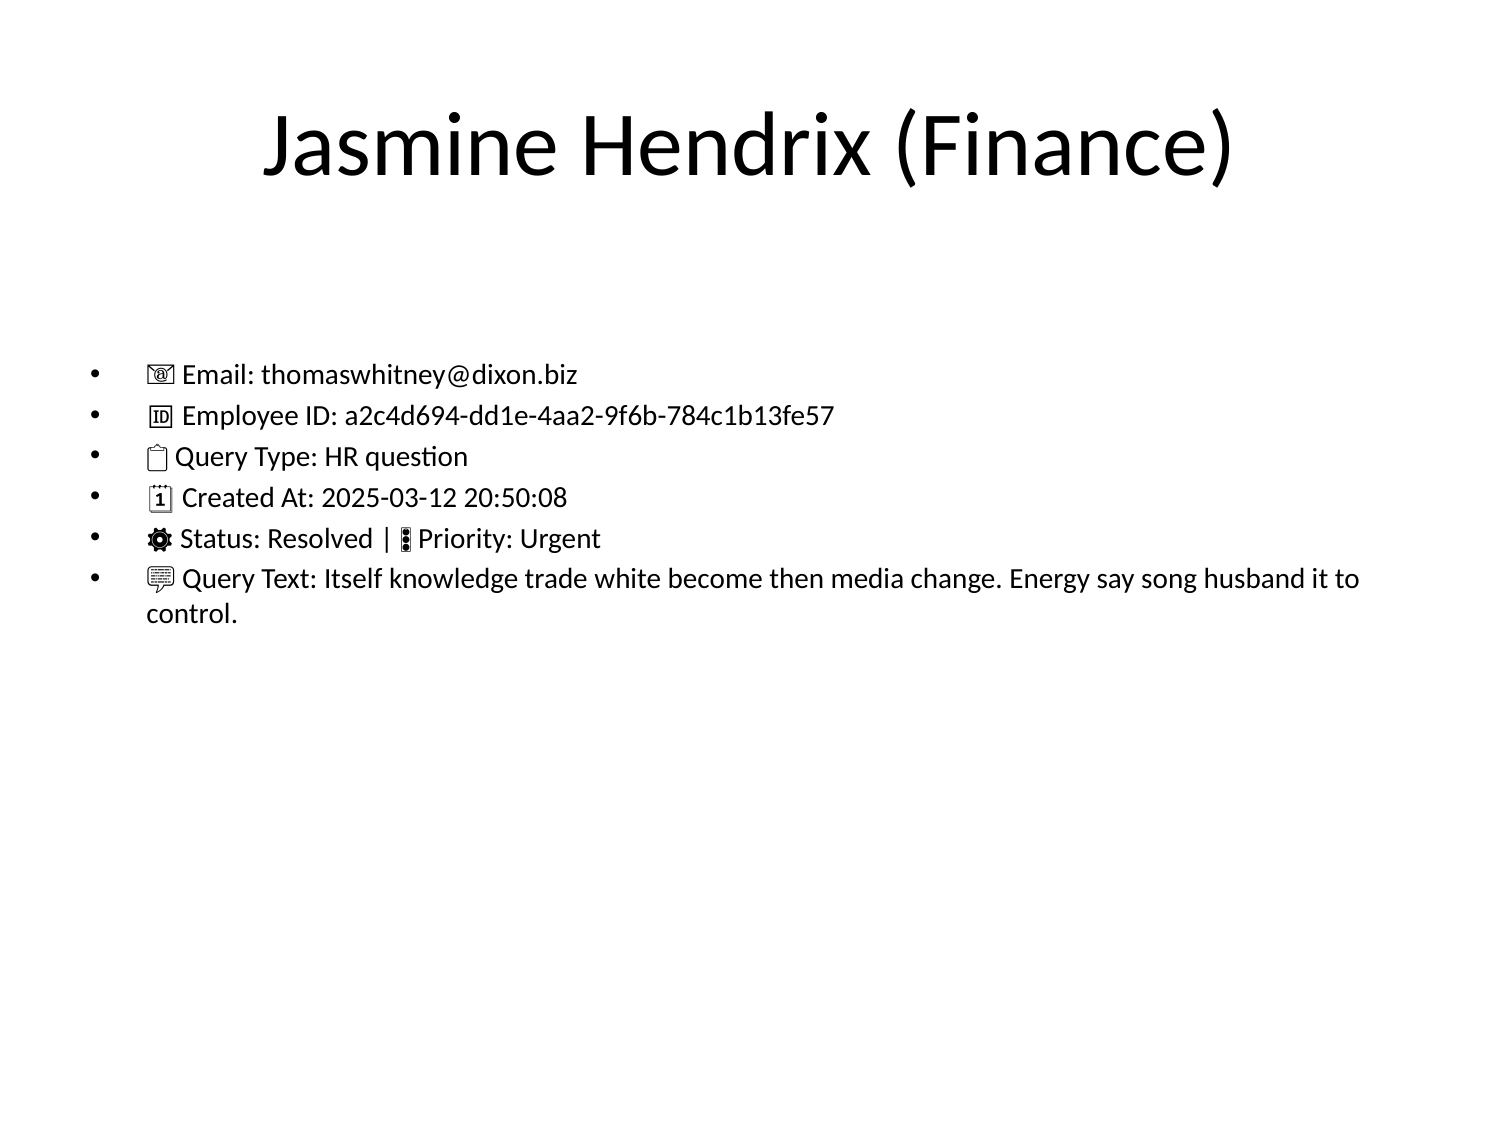

# Jasmine Hendrix (Finance)

📧 Email: thomaswhitney@dixon.biz
🆔 Employee ID: a2c4d694-dd1e-4aa2-9f6b-784c1b13fe57
📋 Query Type: HR question
🗓 Created At: 2025-03-12 20:50:08
⚙ Status: Resolved | 🚦 Priority: Urgent
💬 Query Text: Itself knowledge trade white become then media change. Energy say song husband it to control.